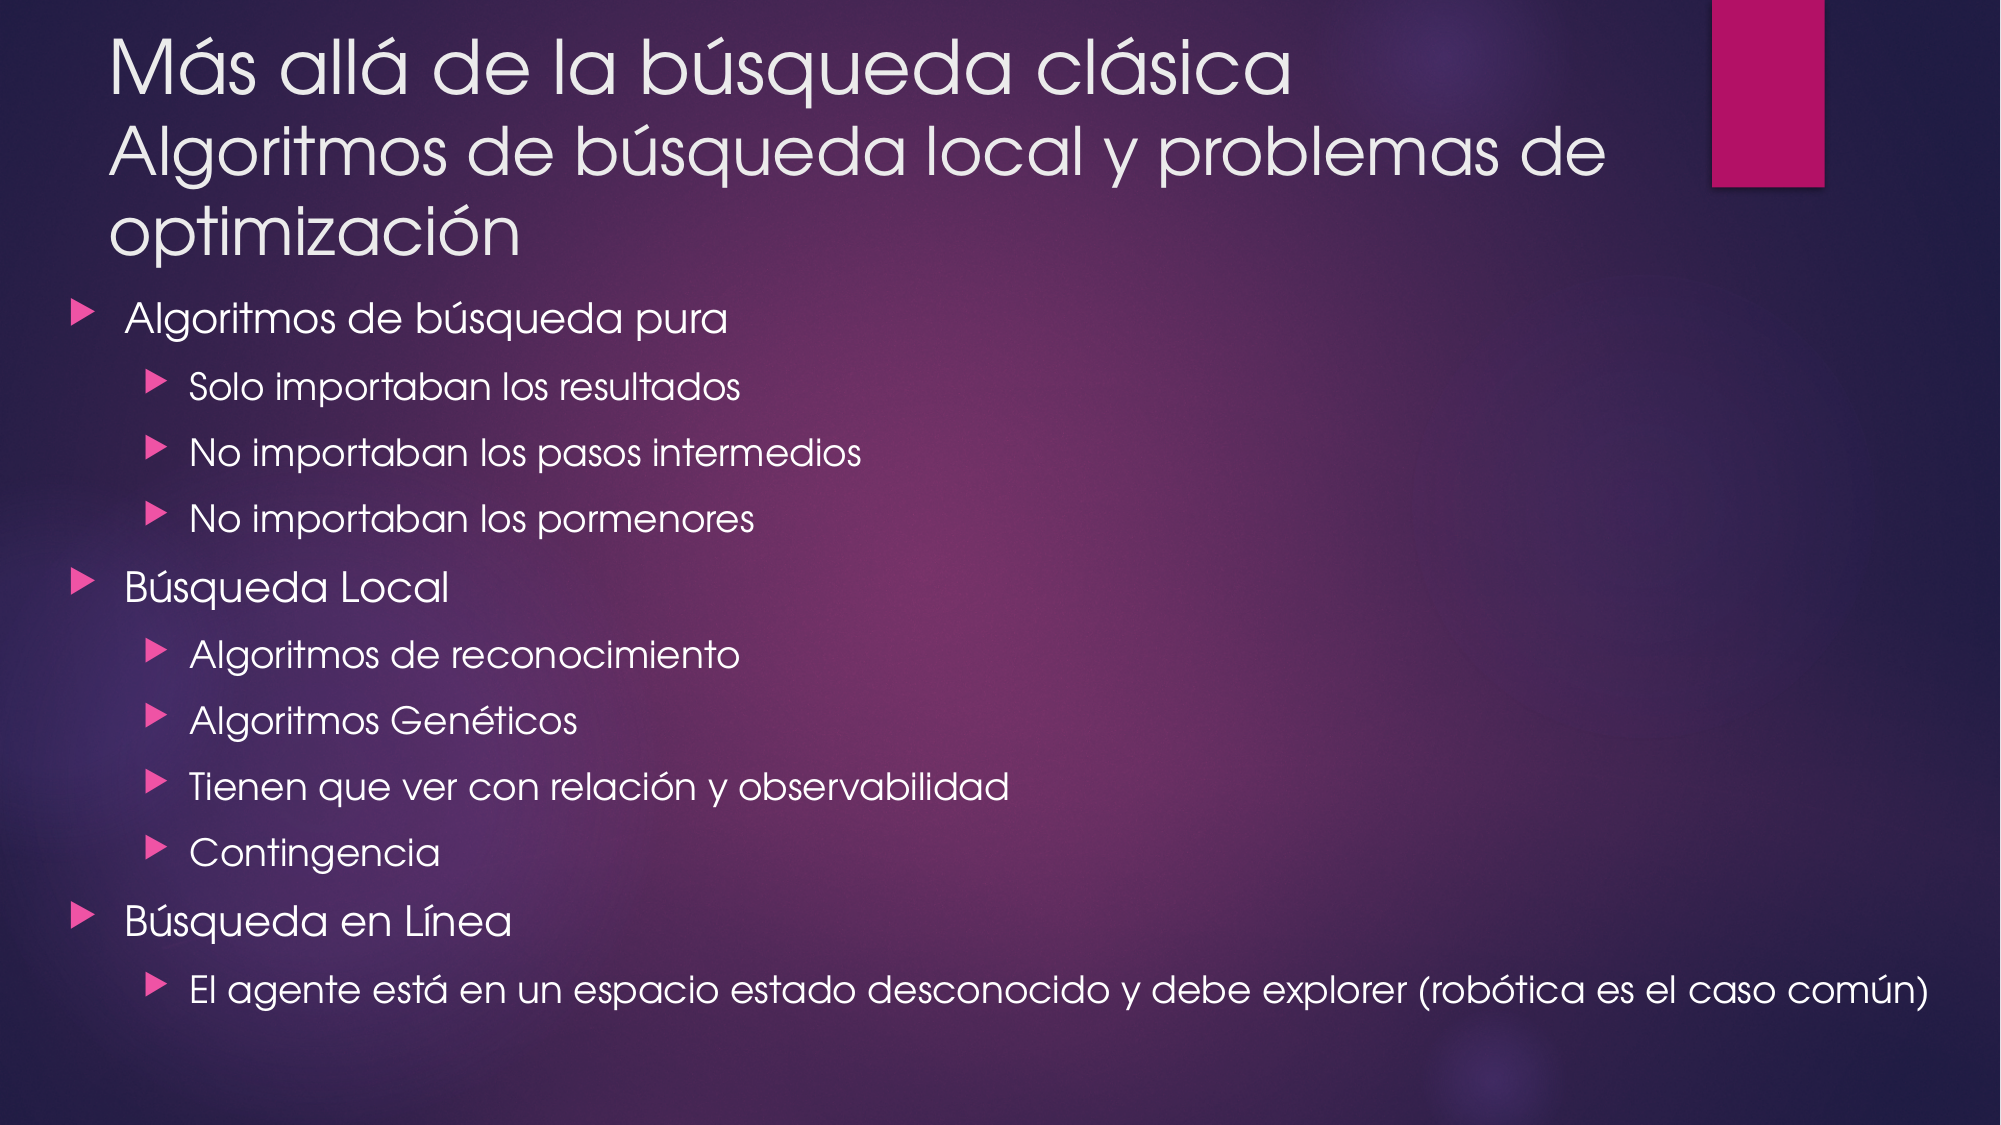

# Más allá de la búsqueda clásica Algoritmos de búsqueda local y problemas de optimización
Algoritmos de búsqueda pura
Solo importaban los resultados
No importaban los pasos intermedios
No importaban los pormenores
Búsqueda Local
Algoritmos de reconocimiento
Algoritmos Genéticos
Tienen que ver con relación y observabilidad
Contingencia
Búsqueda en Línea
El agente está en un espacio estado desconocido y debe explorer (robótica es el caso común)